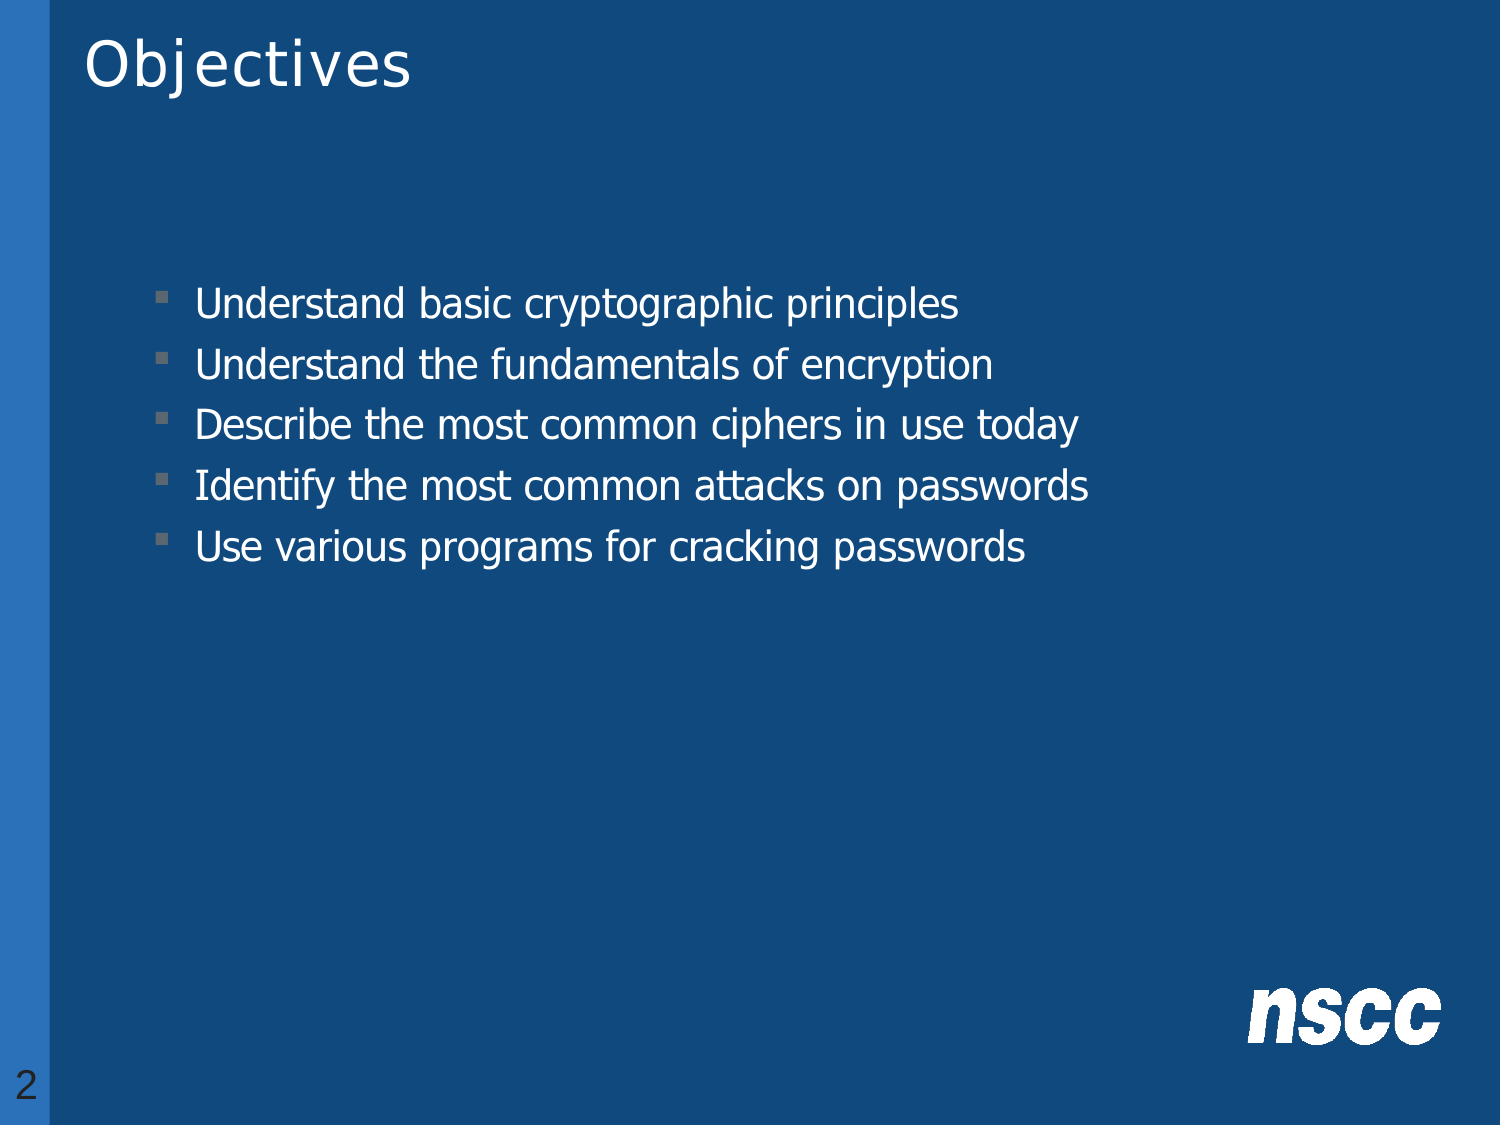

# Objectives
Understand basic cryptographic principles
Understand the fundamentals of encryption
Describe the most common ciphers in use today
Identify the most common attacks on passwords
Use various programs for cracking passwords
2